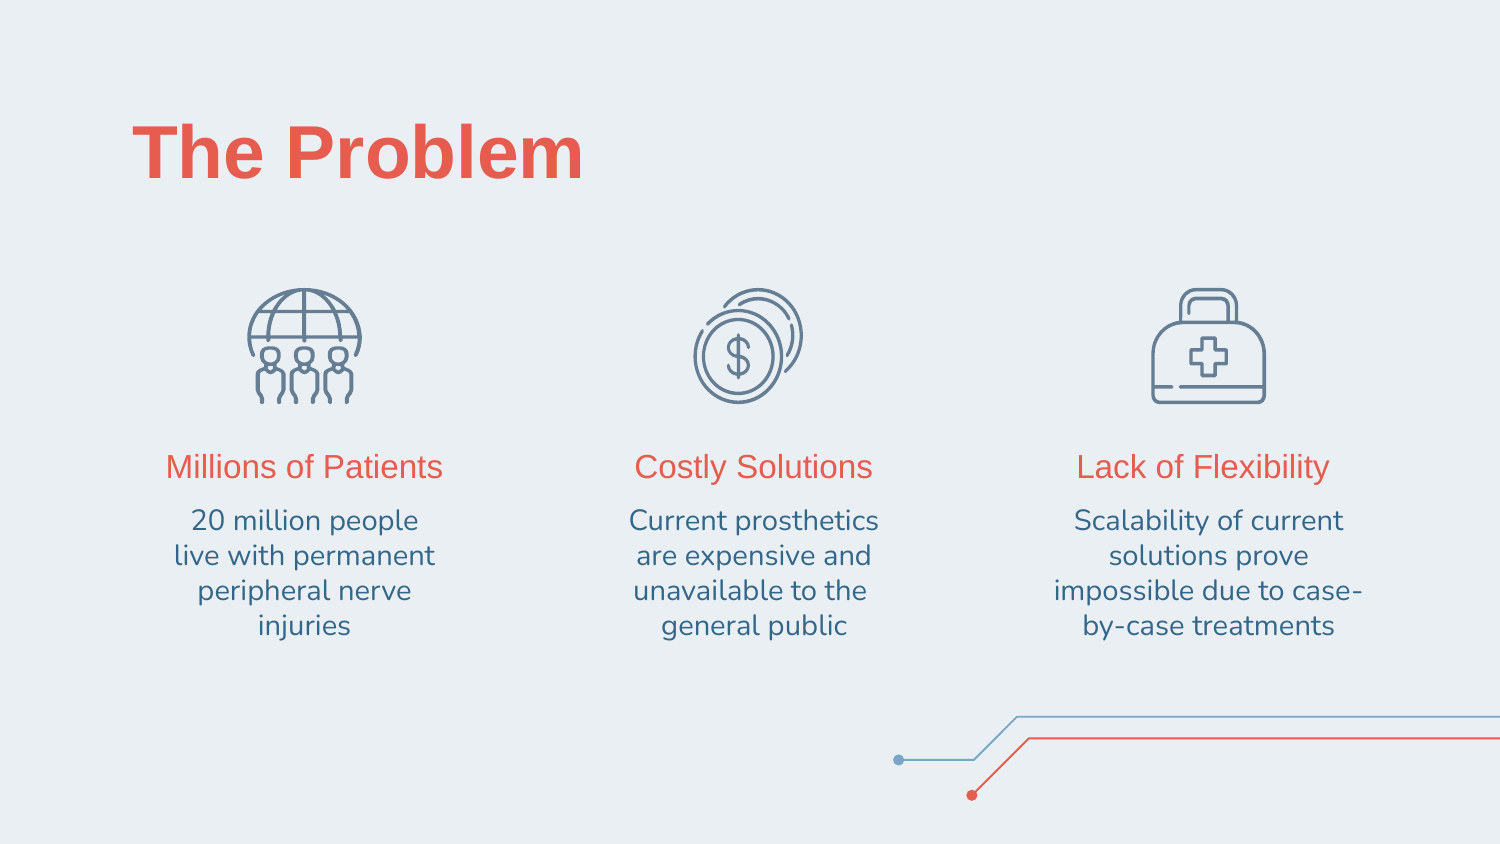

# The Problem

Millions of Patients
Costly Solutions
Lack of Flexibility
20 million people live with permanent peripheral nerve injuries
Current prosthetics are expensive and unavailable to the  general public
Scalability of current solutions prove impossible due to case-by-case treatments